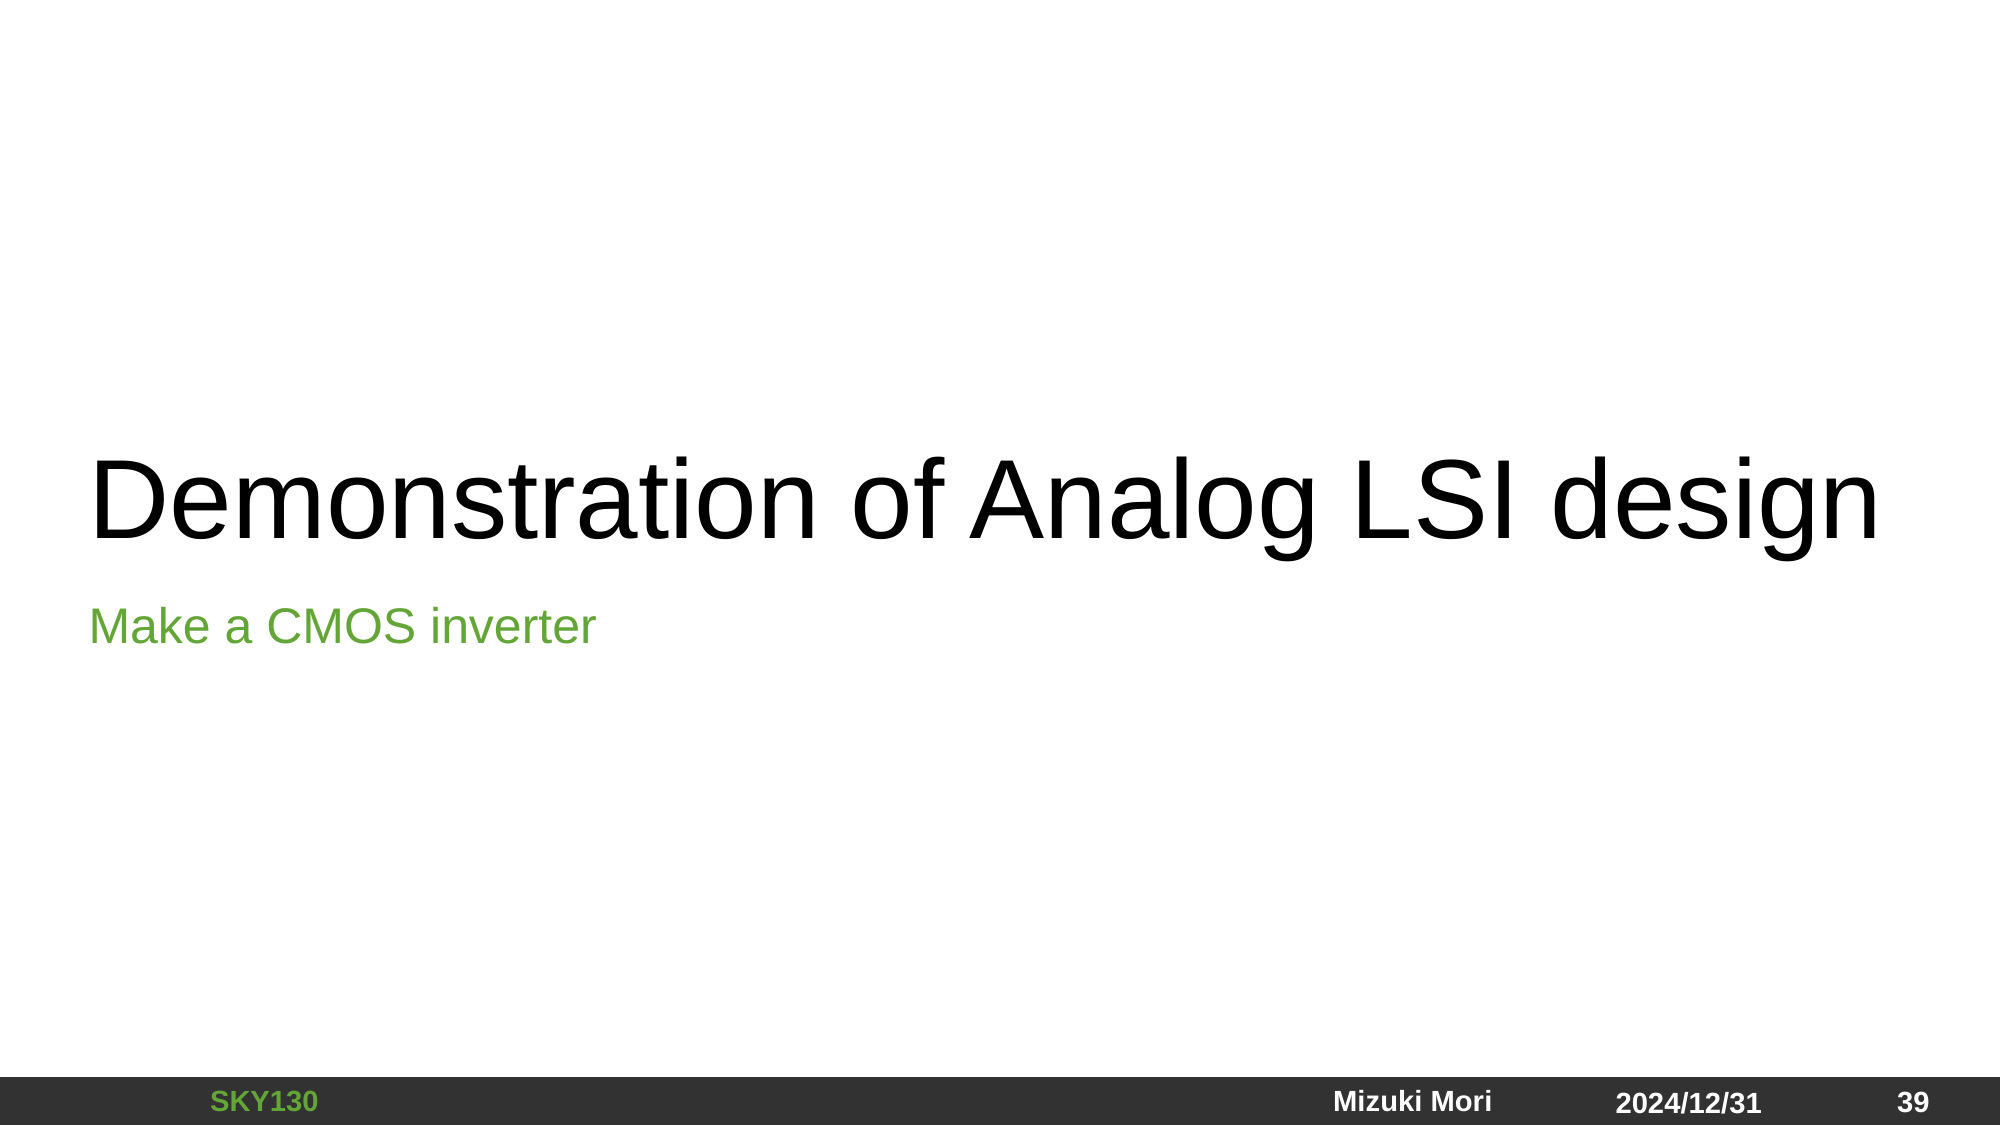

# Demonstration of Analog LSI design
Make a CMOS inverter
39
2024/12/31